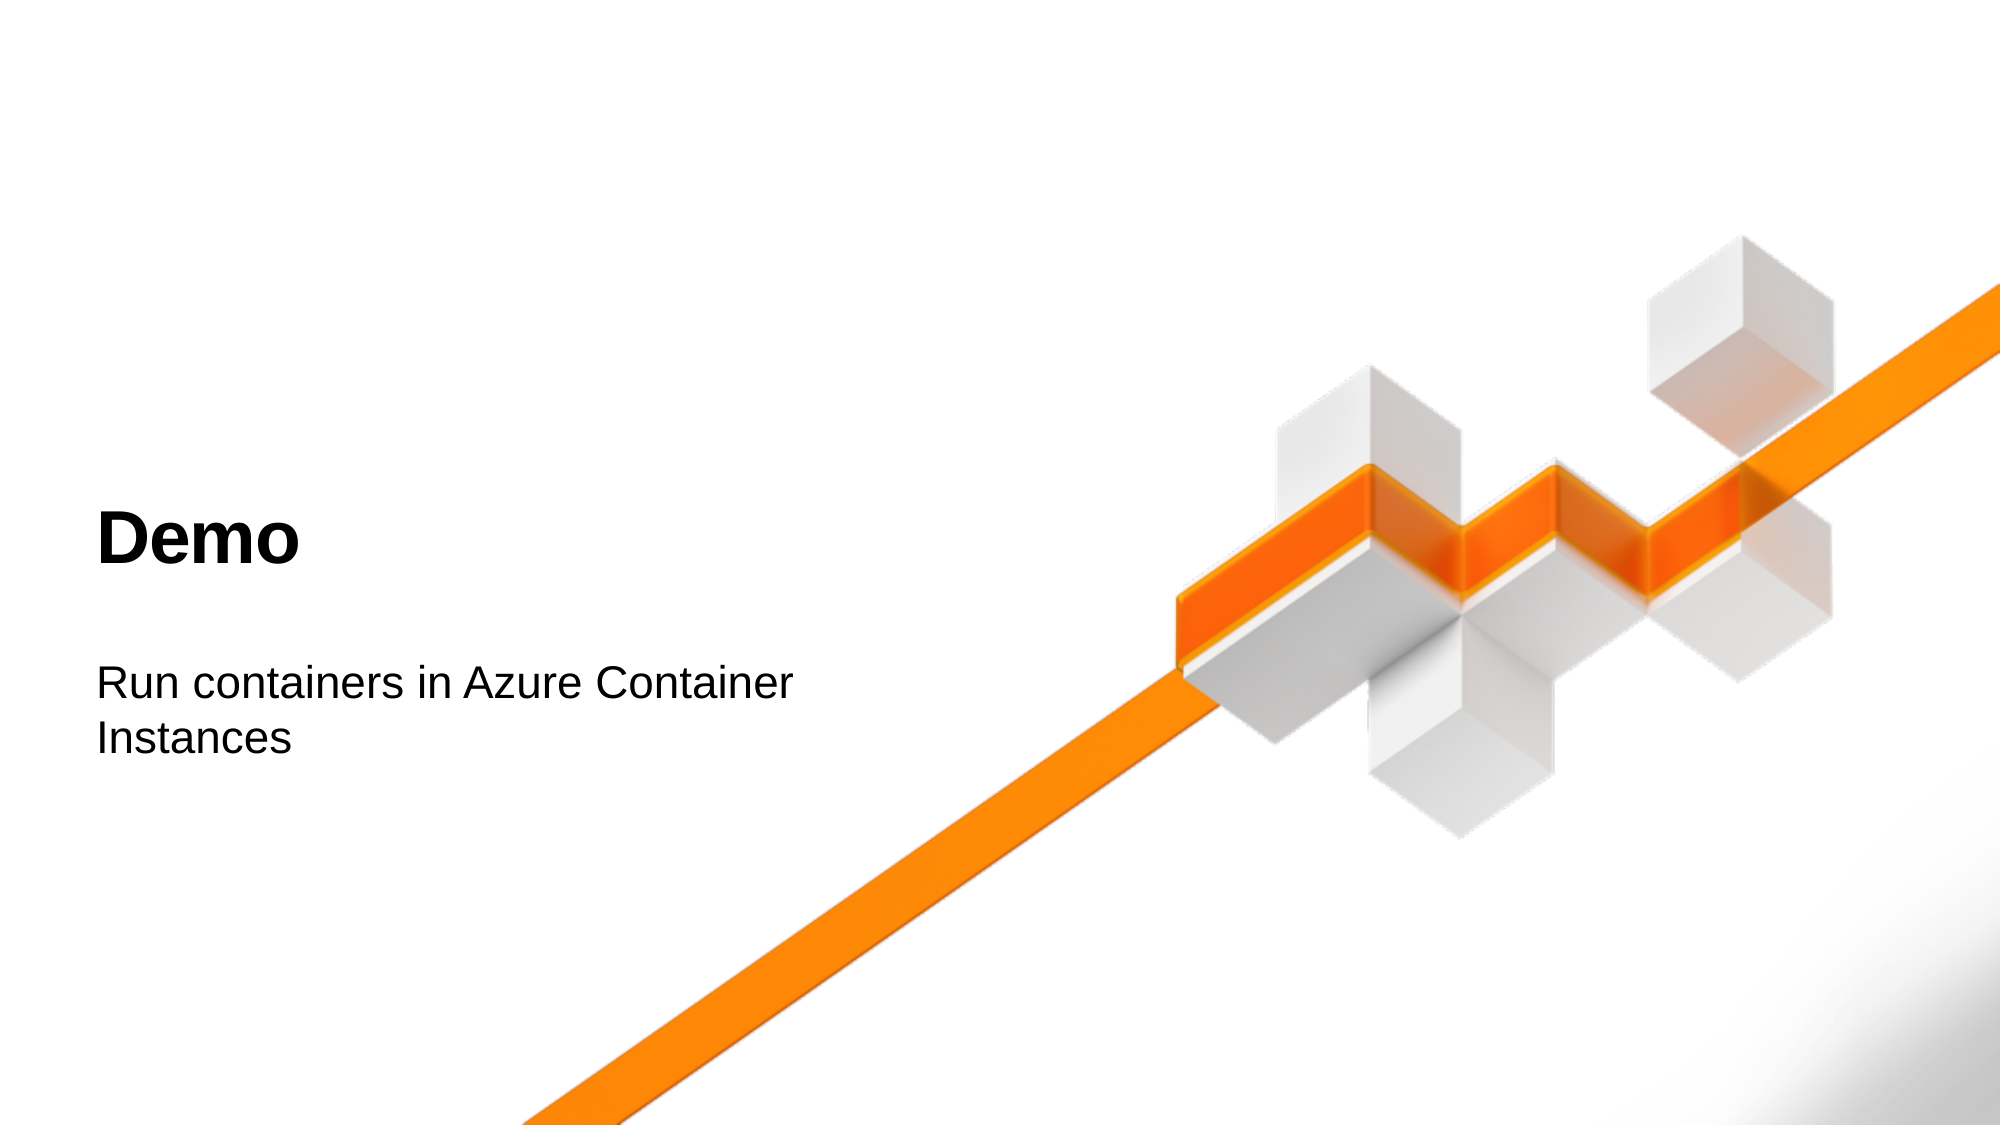

# Demo
Run containers in Azure Container Instances